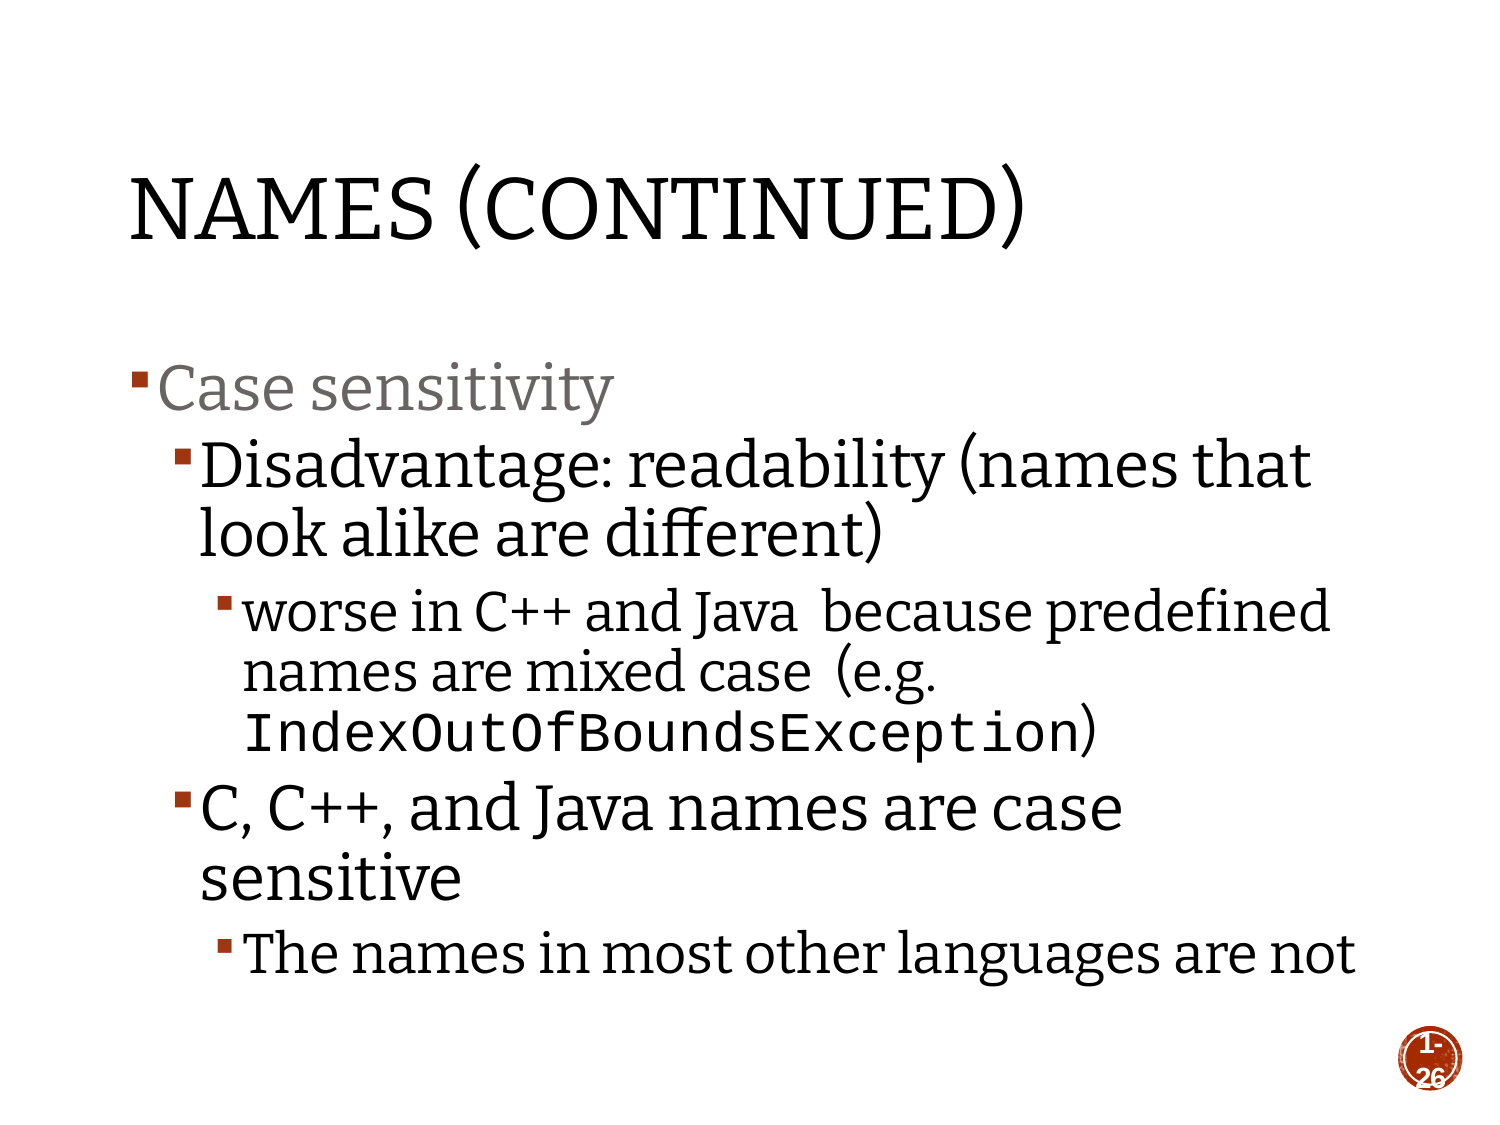

# Names (continued)
Case sensitivity
Disadvantage: readability (names that look alike are different)
worse in C++ and Java  because predefined  names are mixed case  (e.g. IndexOutOfBoundsException)
C, C++, and Java names are case sensitive
The names in most other languages are not
1-26